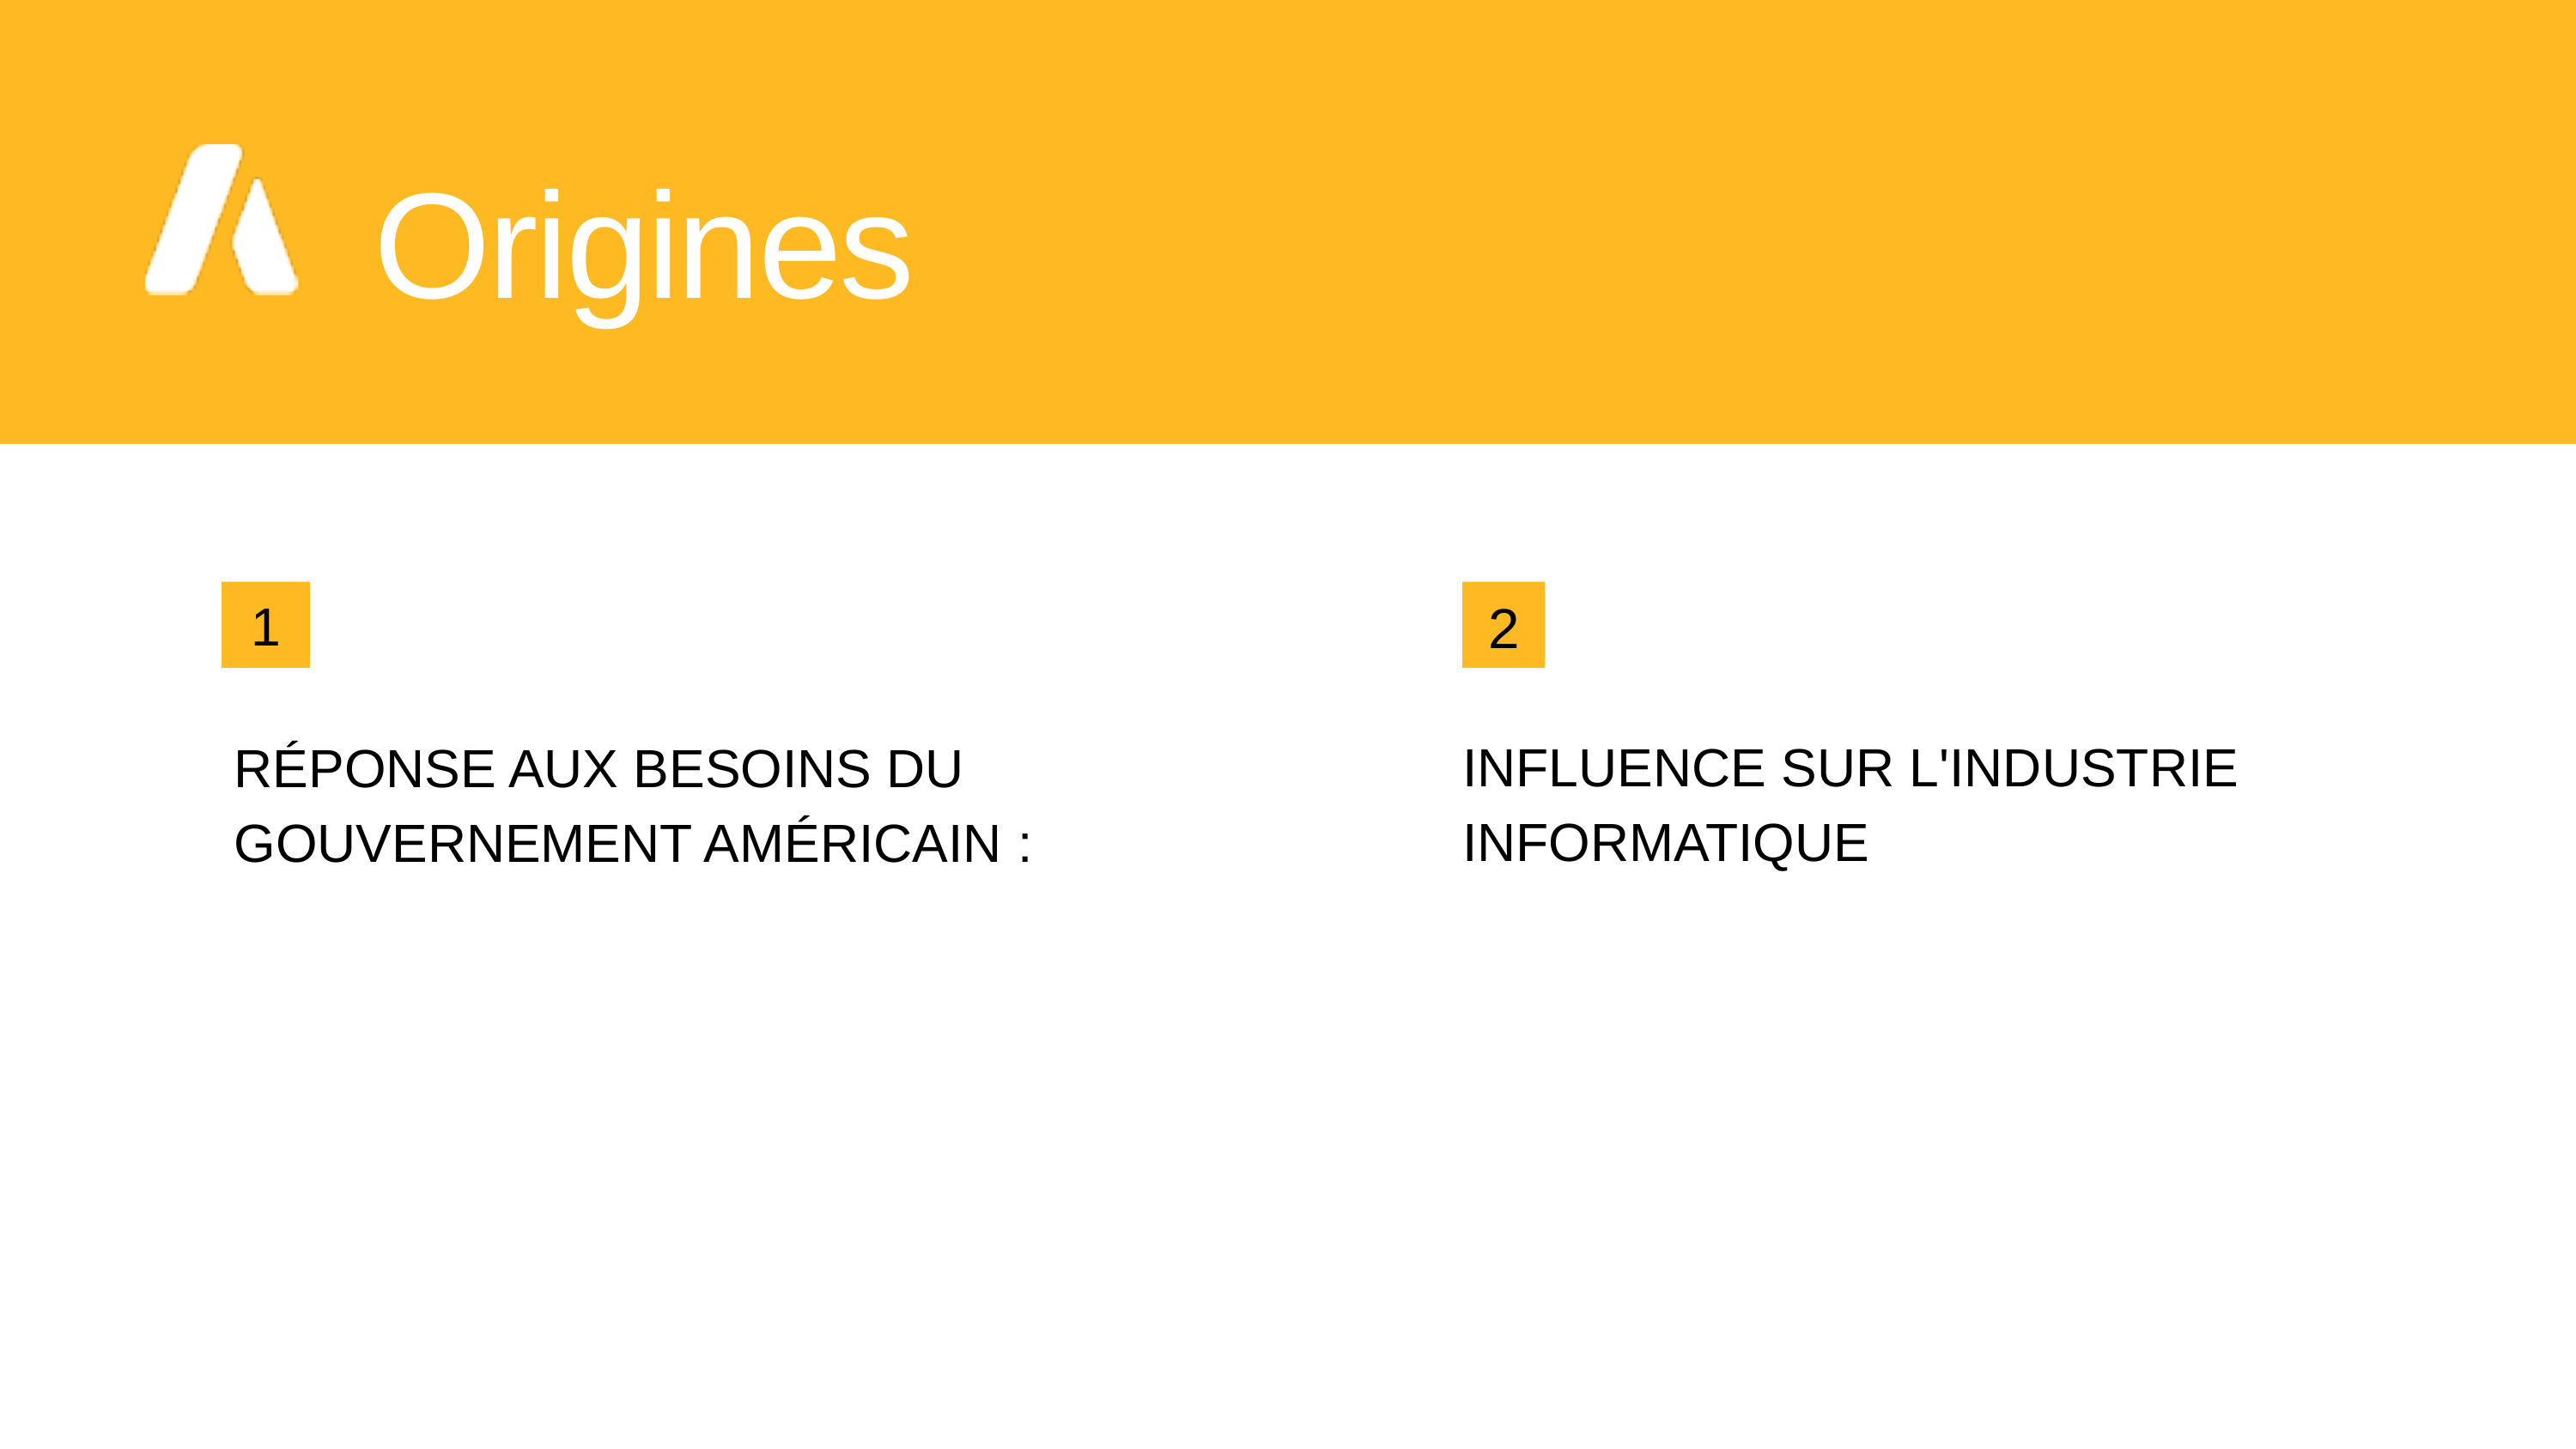

Origines

1

2
INFLUENCE SUR L'INDUSTRIE INFORMATIQUE
RÉPONSE AUX BESOINS DU GOUVERNEMENT AMÉRICAIN :